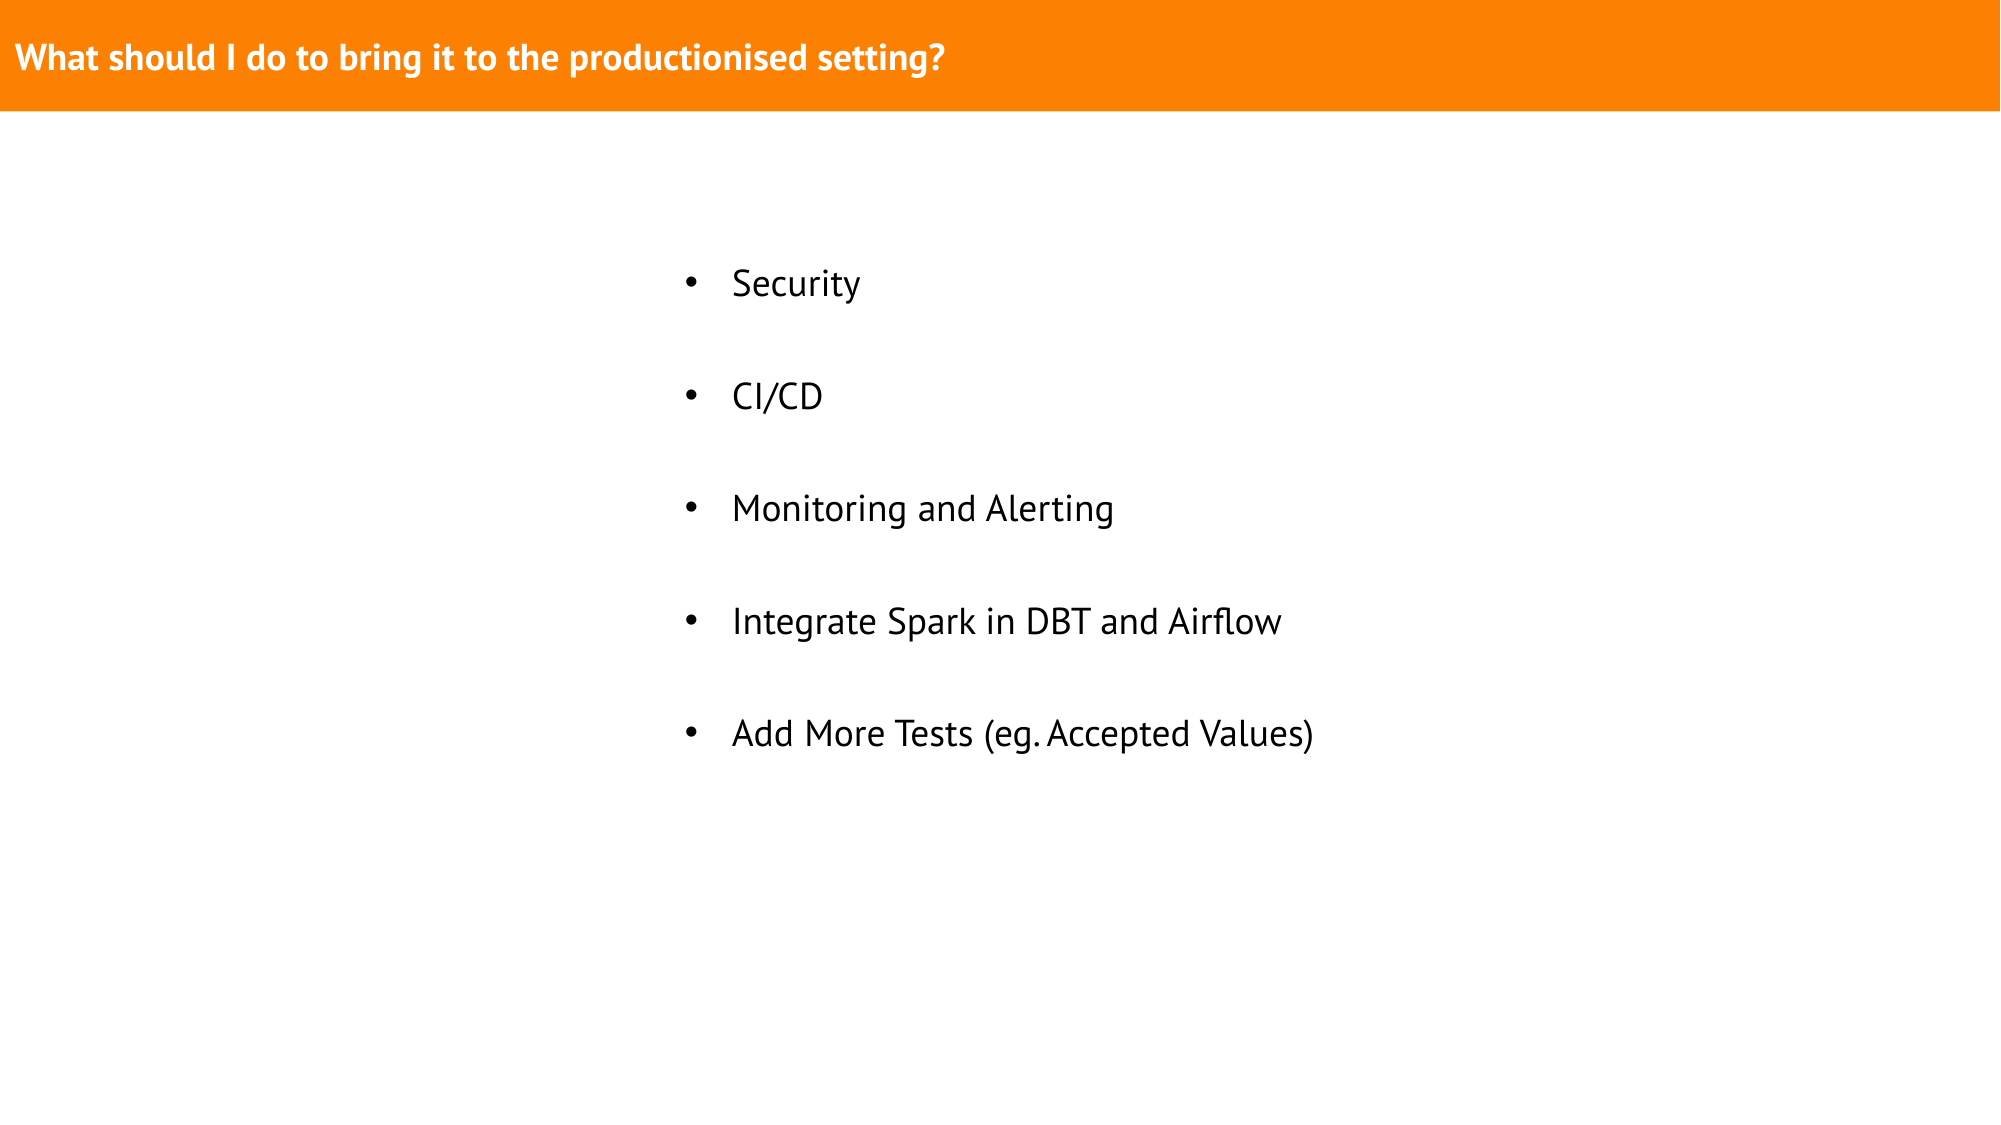

What should I do to bring it to the productionised setting?
Security
CI/CD
Monitoring and Alerting
Integrate Spark in DBT and Airflow
Add More Tests (eg. Accepted Values)